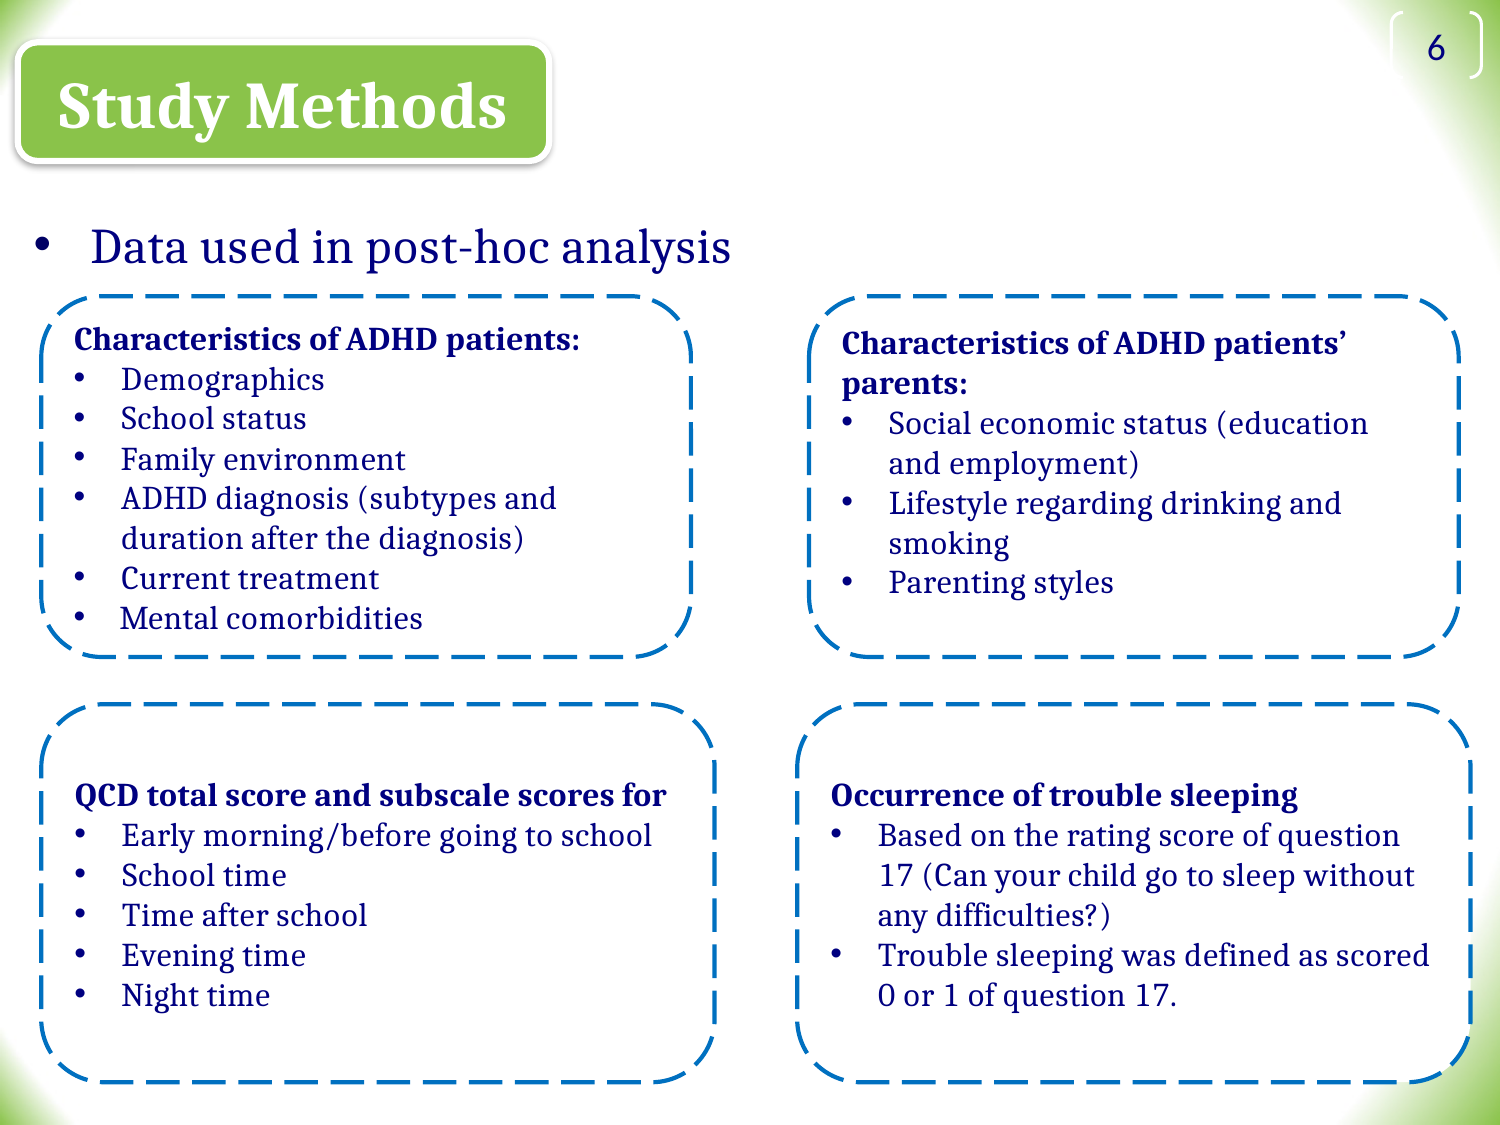

6
Study Methods
Data used in post-hoc analysis
Characteristics of ADHD patients:
Demographics
School status
Family environment
ADHD diagnosis (subtypes and duration after the diagnosis)
Current treatment
Mental comorbidities
Characteristics of ADHD patients’ parents:
Social economic status (education and employment)
Lifestyle regarding drinking and smoking
Parenting styles
QCD total score and subscale scores for
Early morning/before going to school
School time
Time after school
Evening time
Night time

Occurrence of trouble sleeping
Based on the rating score of question 17 (Can your child go to sleep without any difficulties?)
Trouble sleeping was defined as scored 0 or 1 of question 17.